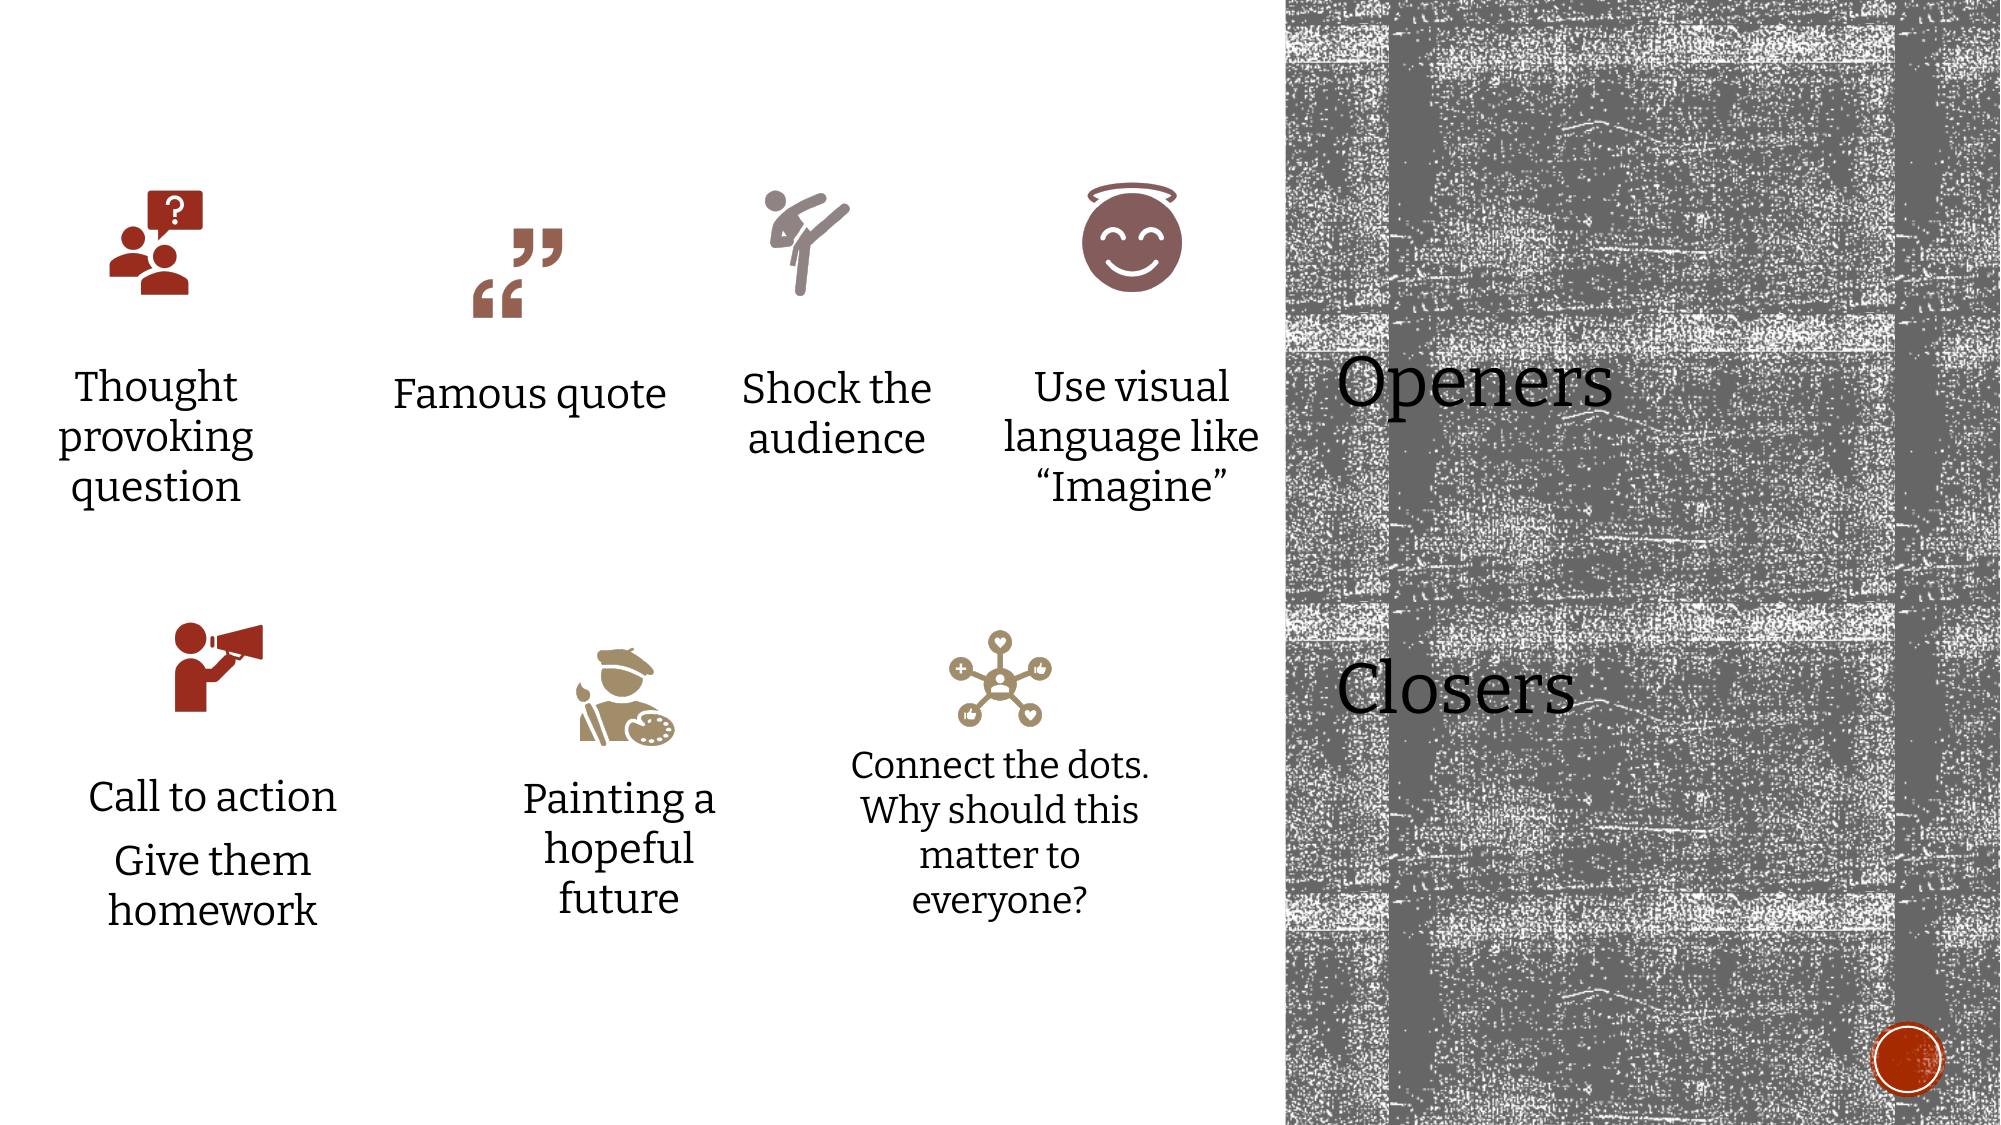

Thought provoking question

Shock the audience
Use visual language like “Imagine”
Call to action
Give them homework
Painting a hopeful future
Famous quote
# Openers Closers
Connect the dots. Why should this matter to everyone?